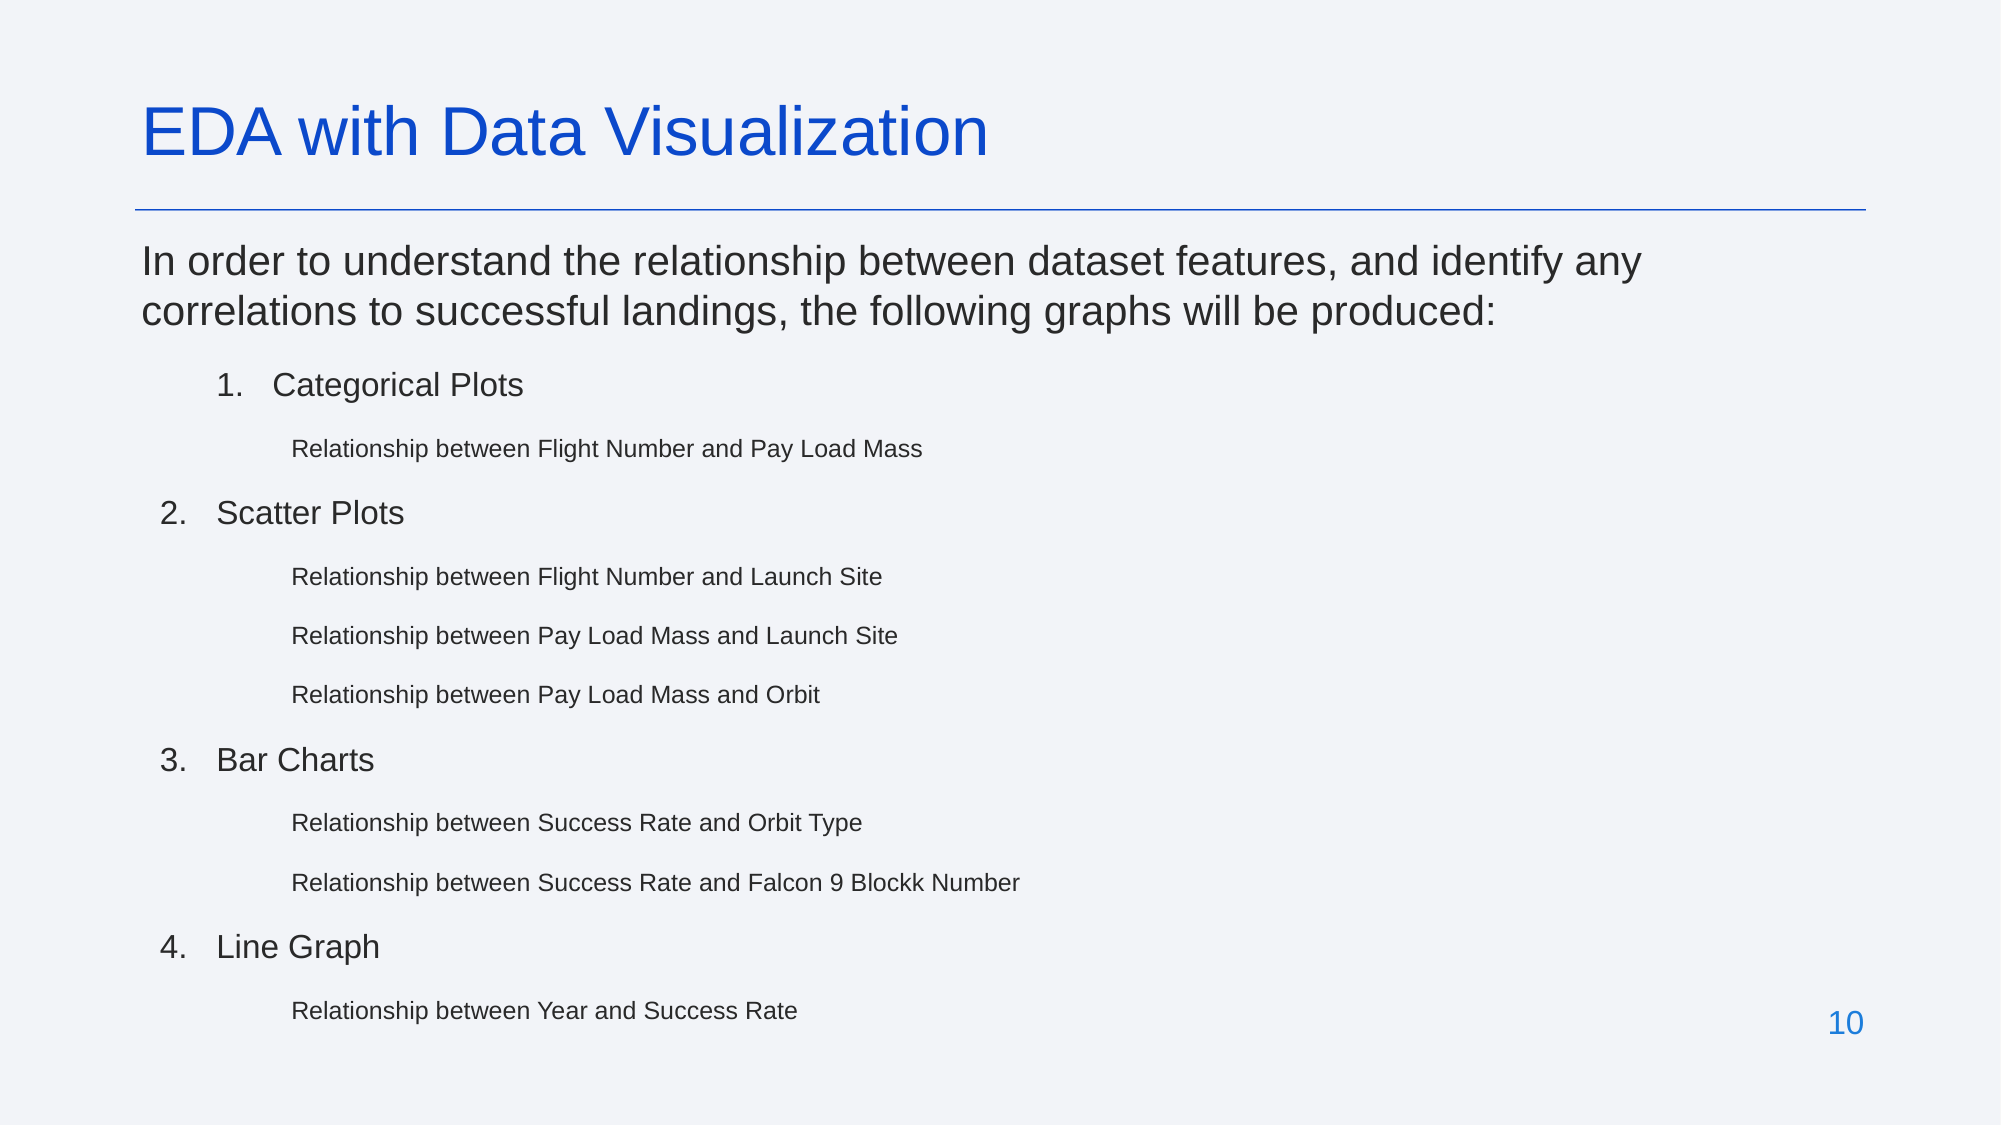

EDA with Data Visualization
In order to understand the relationship between dataset features, and identify any correlations to successful landings, the following graphs will be produced:
Categorical Plots
Relationship between Flight Number and Pay Load Mass
Scatter Plots
Relationship between Flight Number and Launch Site
Relationship between Pay Load Mass and Launch Site
Relationship between Pay Load Mass and Orbit
Bar Charts
Relationship between Success Rate and Orbit Type
Relationship between Success Rate and Falcon 9 Blockk Number
Line Graph
Relationship between Year and Success Rate
10